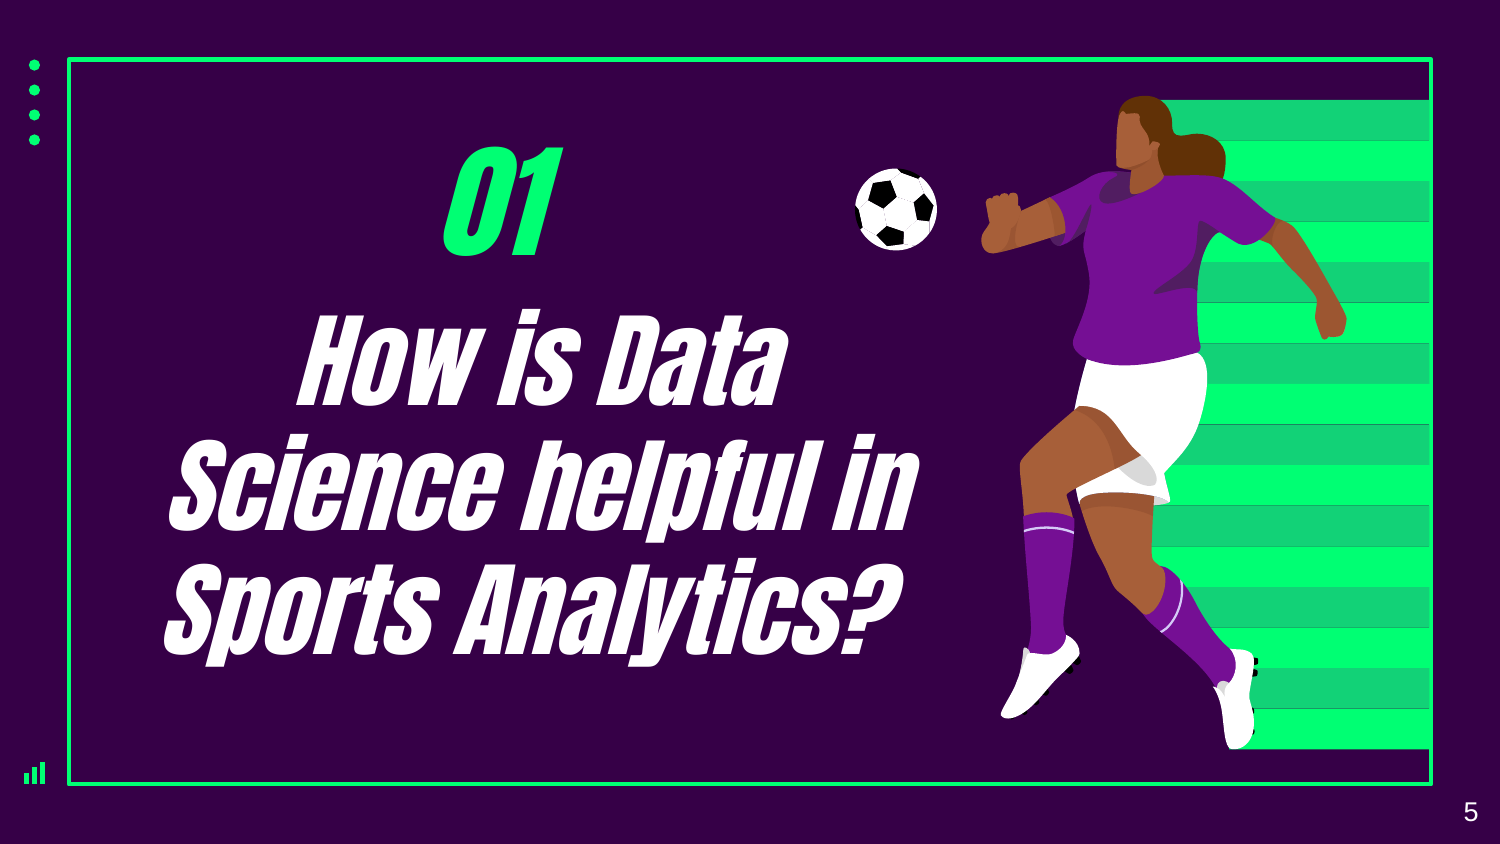

01

# How is Data Science helpful in Sports Analytics?
5